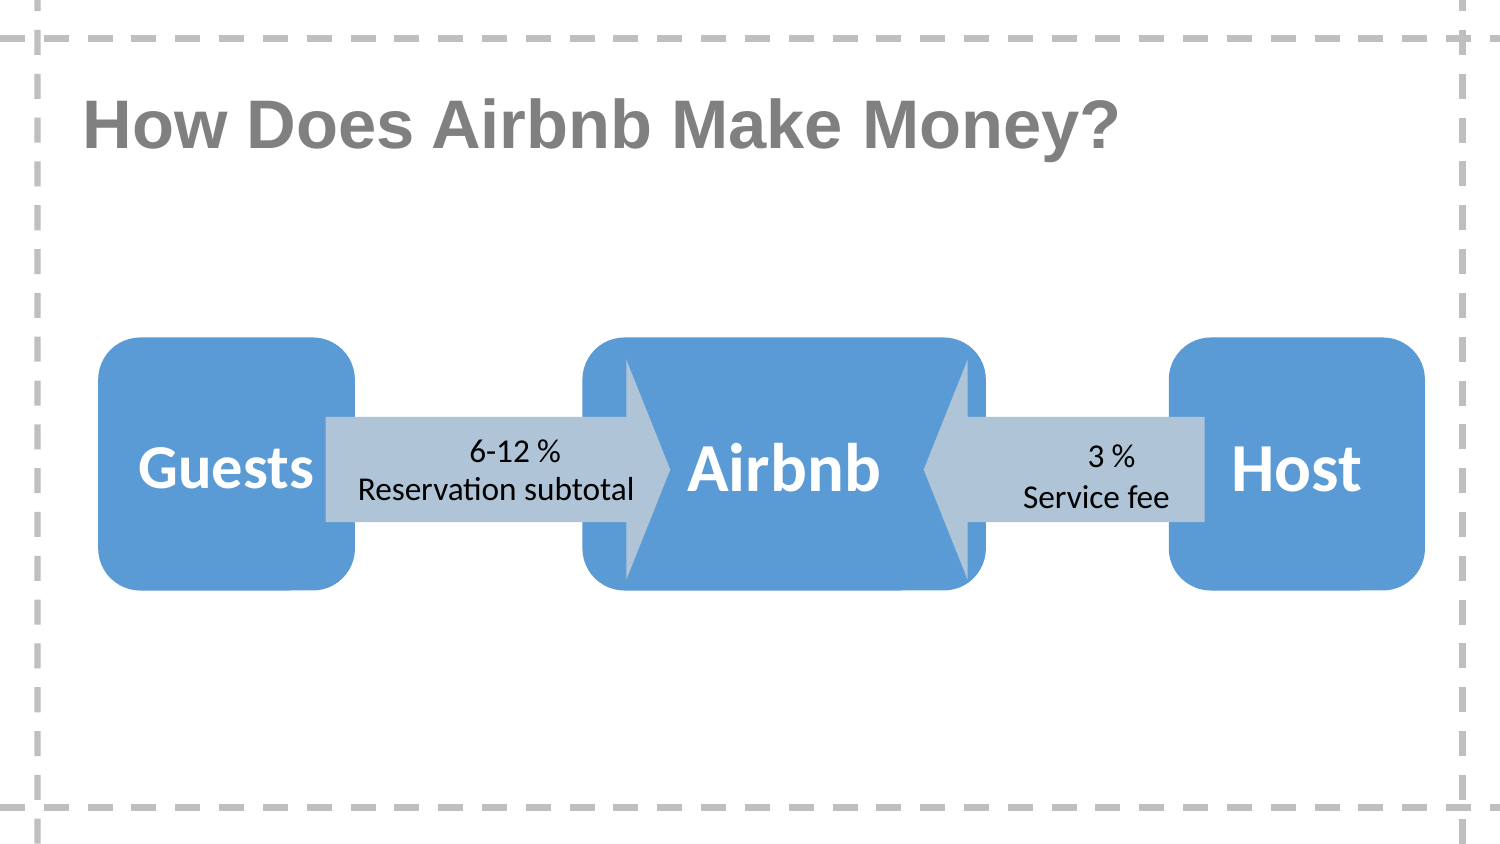

# How Does Airbnb Make Money?

Guests

Airbnb

Host

     6-12 %
Reservation subtotal

    3 %
Service fee